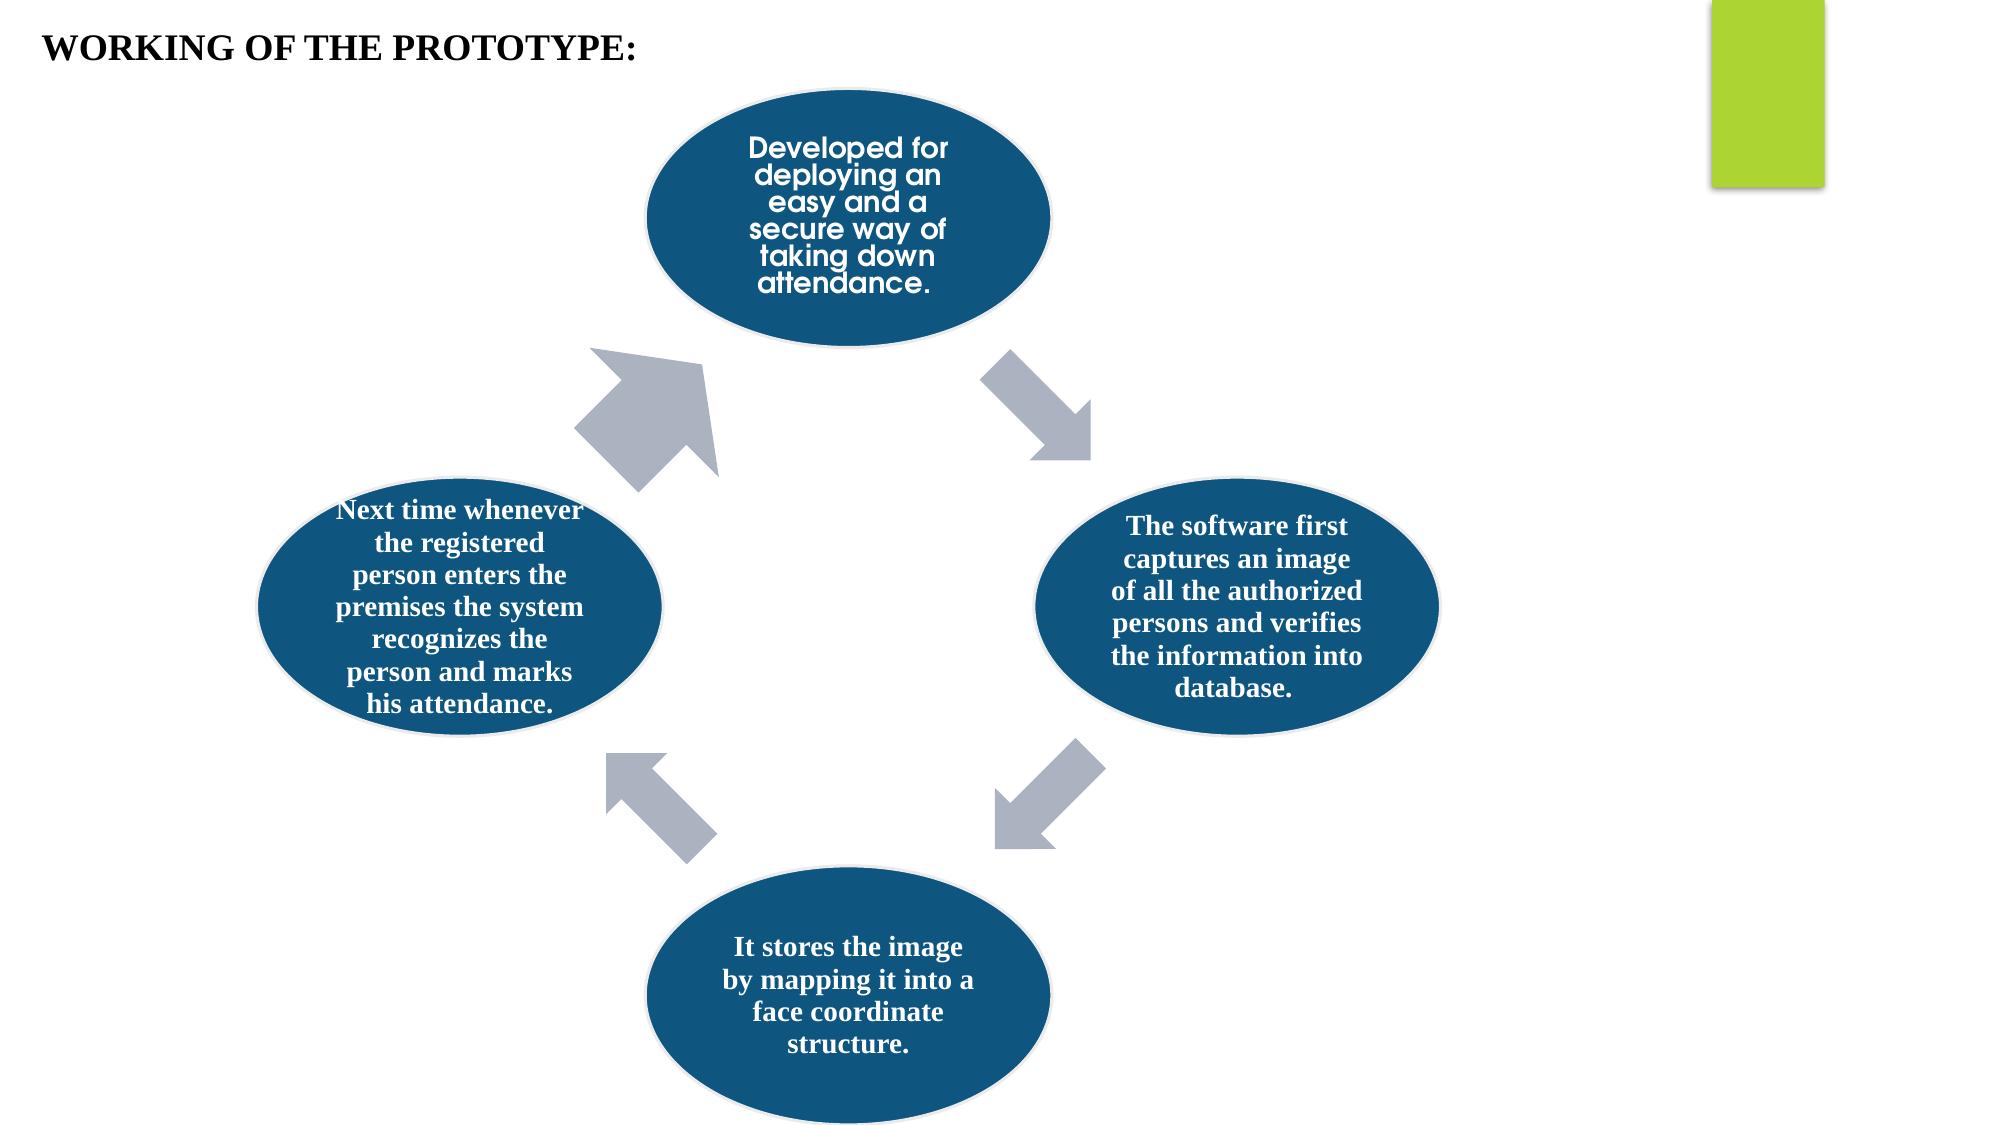

WORKING OF THE PROTOTYPE:
Developed for deploying an easy and a secure way of taking down attendance.
It stores the image by mapping it into a face coordinate structure.
Next time whenever the registered person enters the premises the system recognizes the person and marks his attendance.
The software first captures an image of all the authorized persons and verifies the information into database.